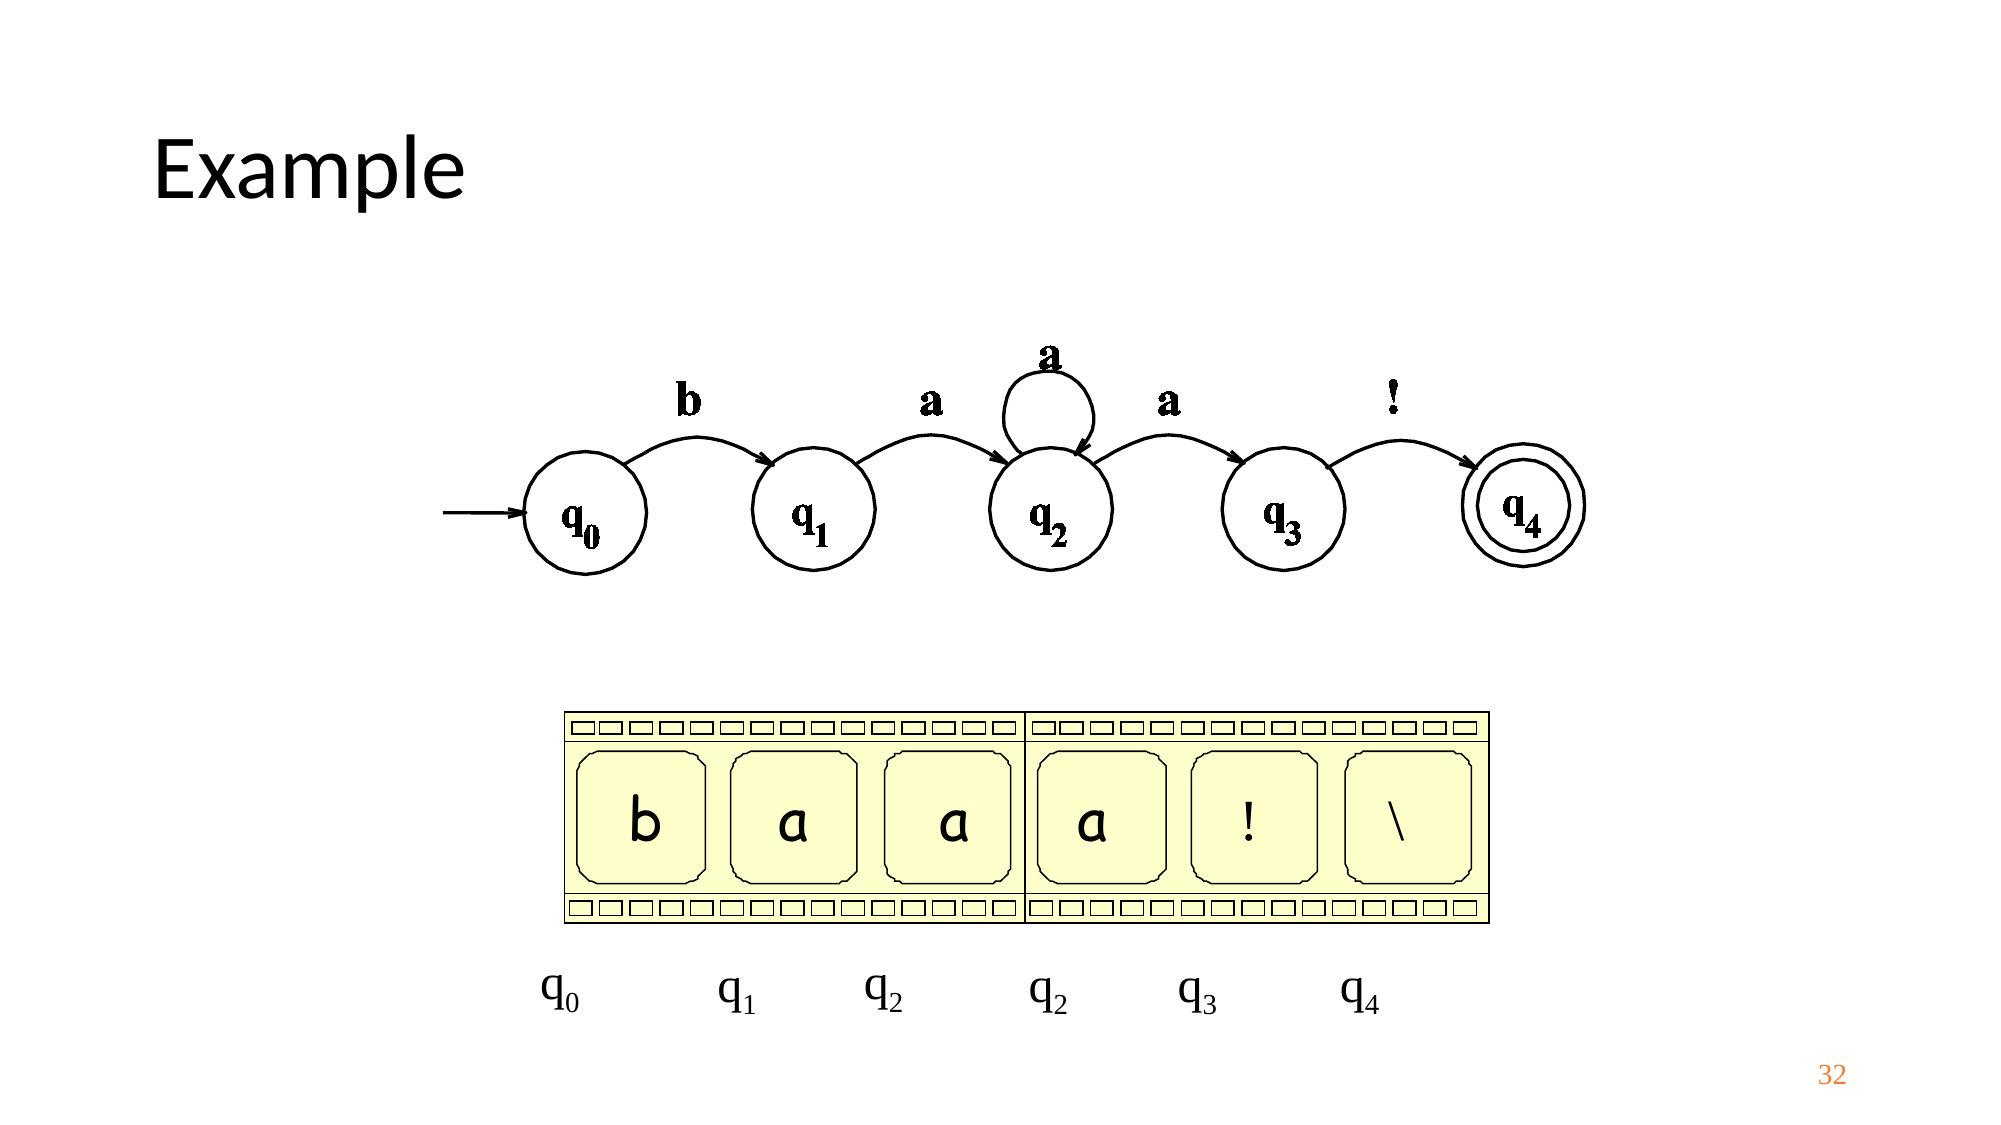

# Example

b
a
a
!
\
a
q0
q2
q1
q2
q3
q4

32